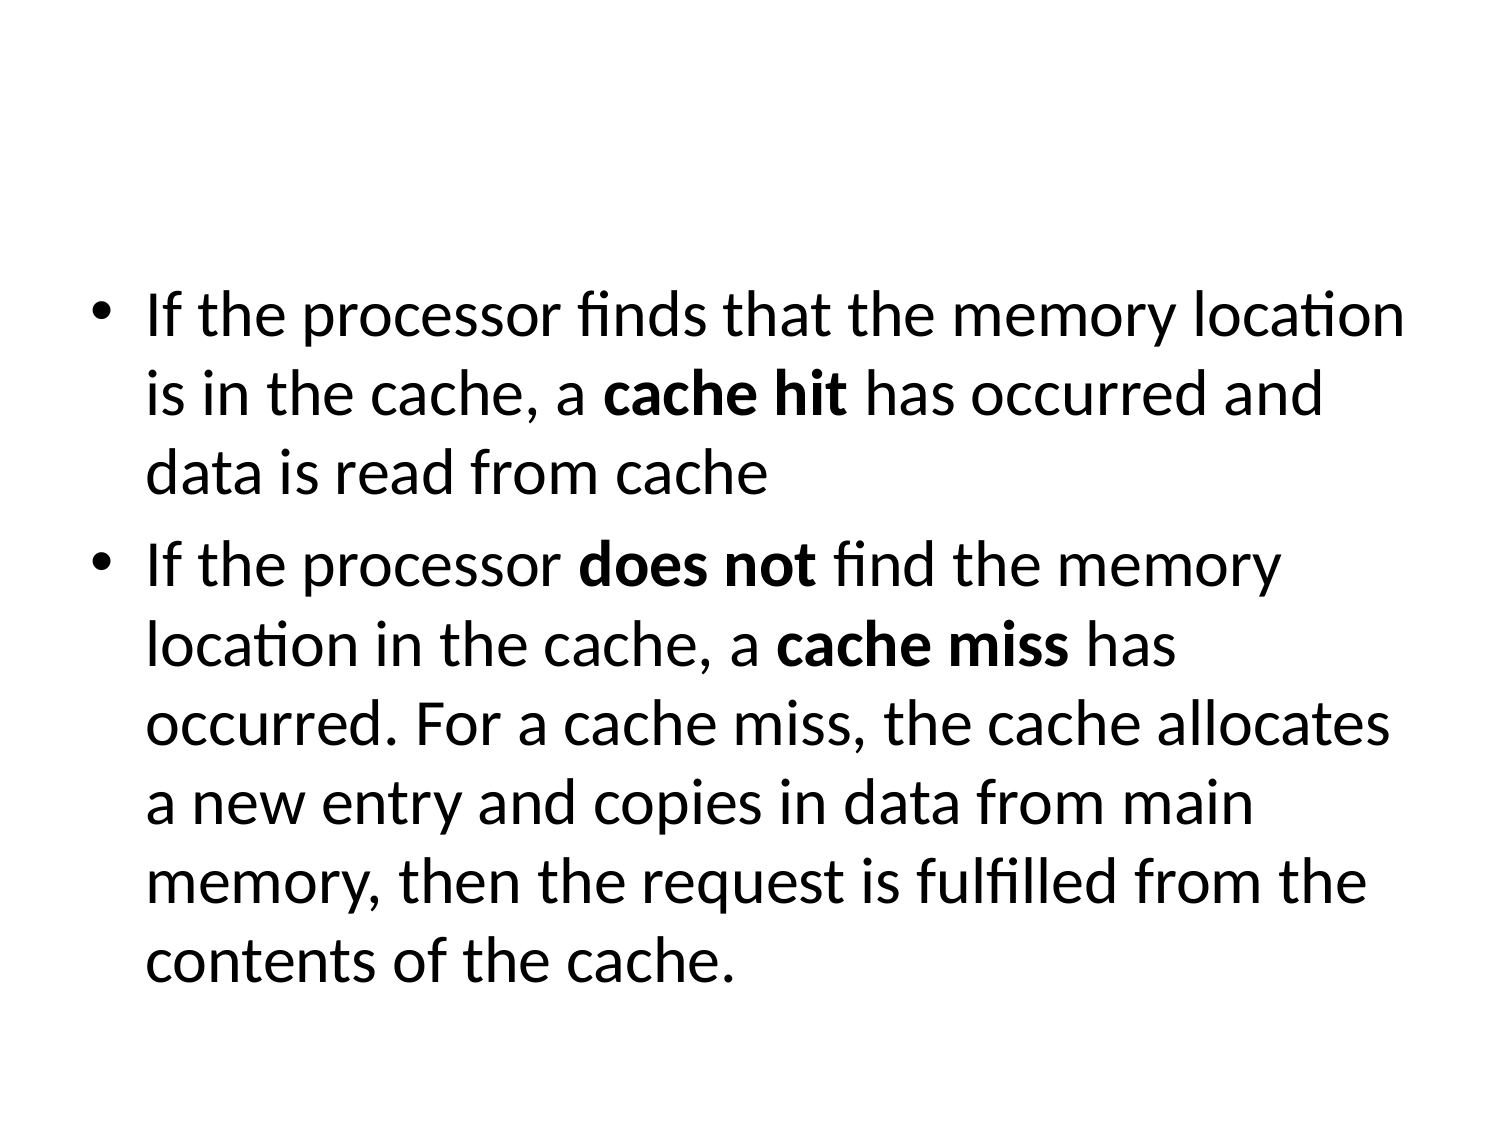

#
If the processor finds that the memory location is in the cache, a cache hit has occurred and data is read from cache
If the processor does not find the memory location in the cache, a cache miss has occurred. For a cache miss, the cache allocates a new entry and copies in data from main memory, then the request is fulfilled from the contents of the cache.